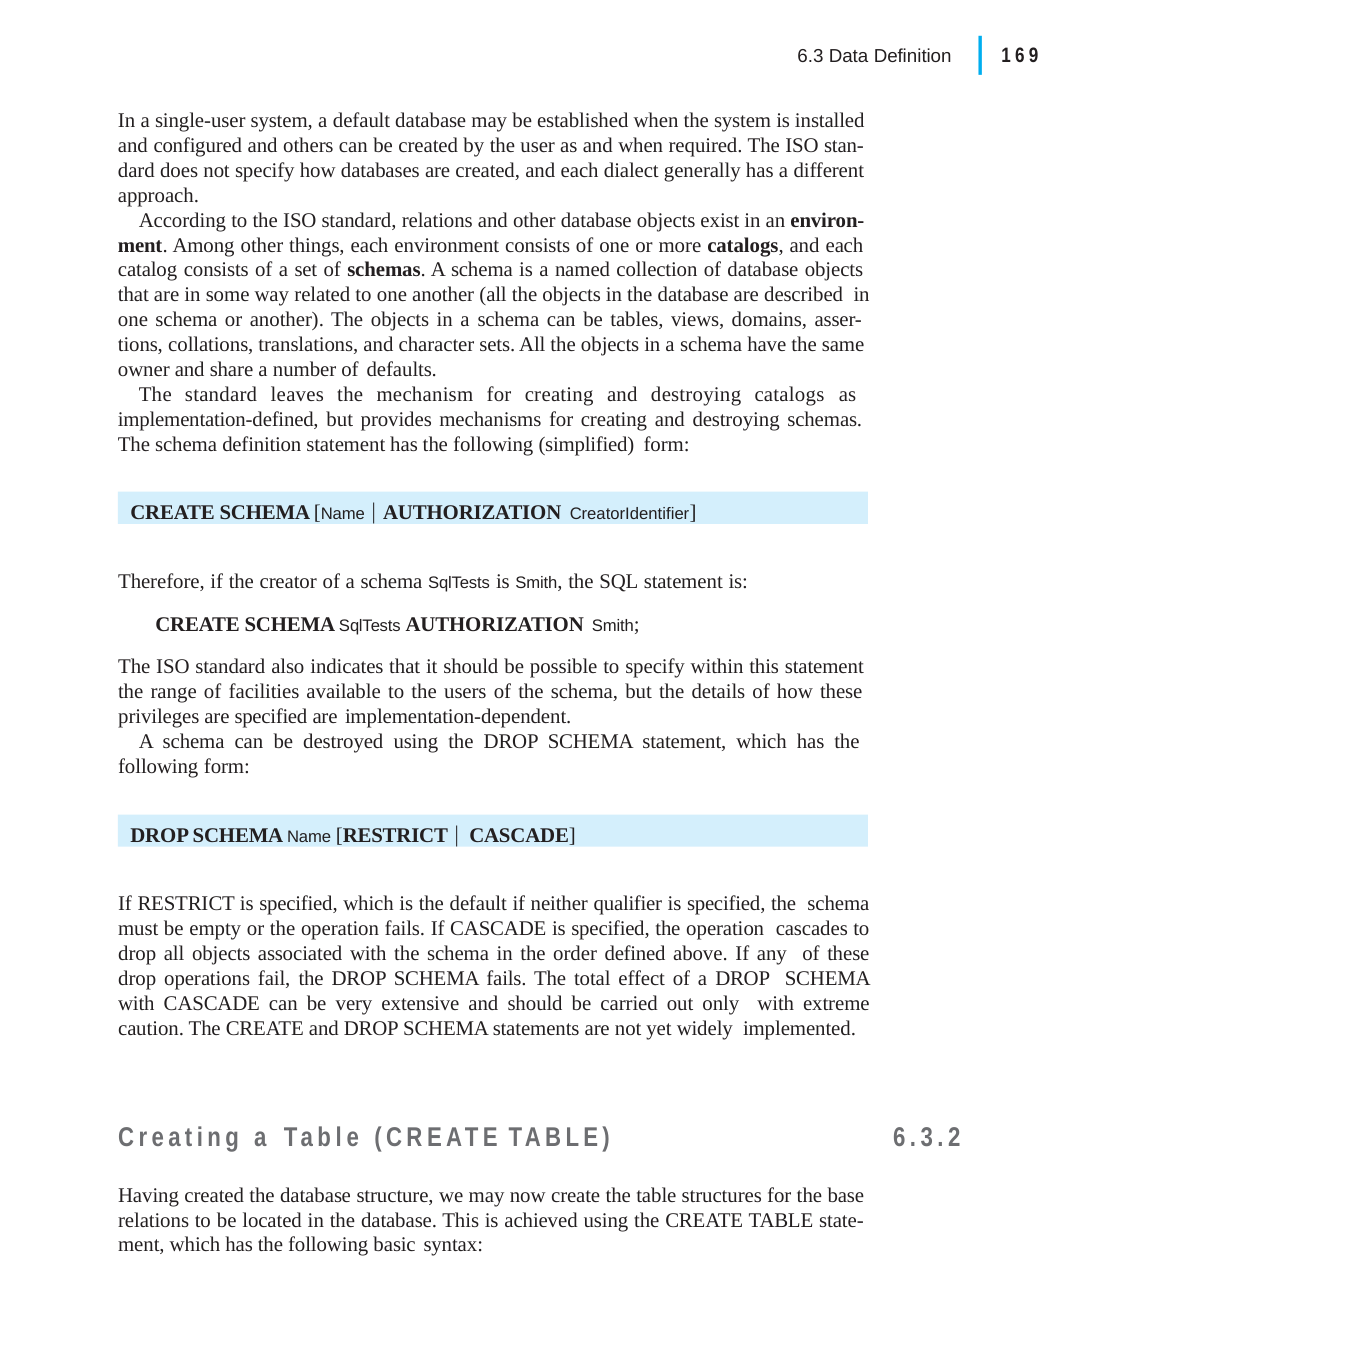

|
169
6.3 Data Definition
In a single-user system, a default database may be established when the system is installed  and configured and others can be created by the user as and when required. The ISO stan-  dard does not specify how databases are created, and each dialect generally has a different  approach.
According to the ISO standard, relations and other database objects exist in an environ-  ment. Among other things, each environment consists of one or more catalogs, and each  catalog consists of a set of schemas. A schema is a named collection of database objects  that are in some way related to one another (all the objects in the database are described  in one schema or another). The objects in a schema can be tables, views, domains, asser-  tions, collations, translations, and character sets. All the objects in a schema have the same  owner and share a number of defaults.
The standard leaves the mechanism for creating and destroying catalogs as  implementation-defined, but provides mechanisms for creating and destroying schemas.  The schema definition statement has the following (simplified) form:
CREATE SCHEMA [Name | AUTHORIZATION CreatorIdentifier]
Therefore, if the creator of a schema SqlTests is Smith, the SQL statement is:
CREATE SCHEMA SqlTests AUTHORIZATION Smith;
The ISO standard also indicates that it should be possible to specify within this statement  the range of facilities available to the users of the schema, but the details of how these  privileges are specified are implementation-dependent.
A schema can be destroyed using the DROP SCHEMA statement, which has the  following form:
DROP SCHEMA Name [RESTRICT | CASCADE]
If RESTRICT is specified, which is the default if neither qualifier is specified, the  schema must be empty or the operation fails. If CASCADE is specified, the operation  cascades to drop all objects associated with the schema in the order defined above. If any  of these drop operations fail, the DROP SCHEMA fails. The total effect of a DROP  SCHEMA with CASCADE can be very extensive and should be carried out only  with extreme caution. The CREATE and DROP SCHEMA statements are not yet widely  implemented.
Creating a Table (CREATE TABLE)
6.3.2
Having created the database structure, we may now create the table structures for the base  relations to be located in the database. This is achieved using the CREATE TABLE state-  ment, which has the following basic syntax: